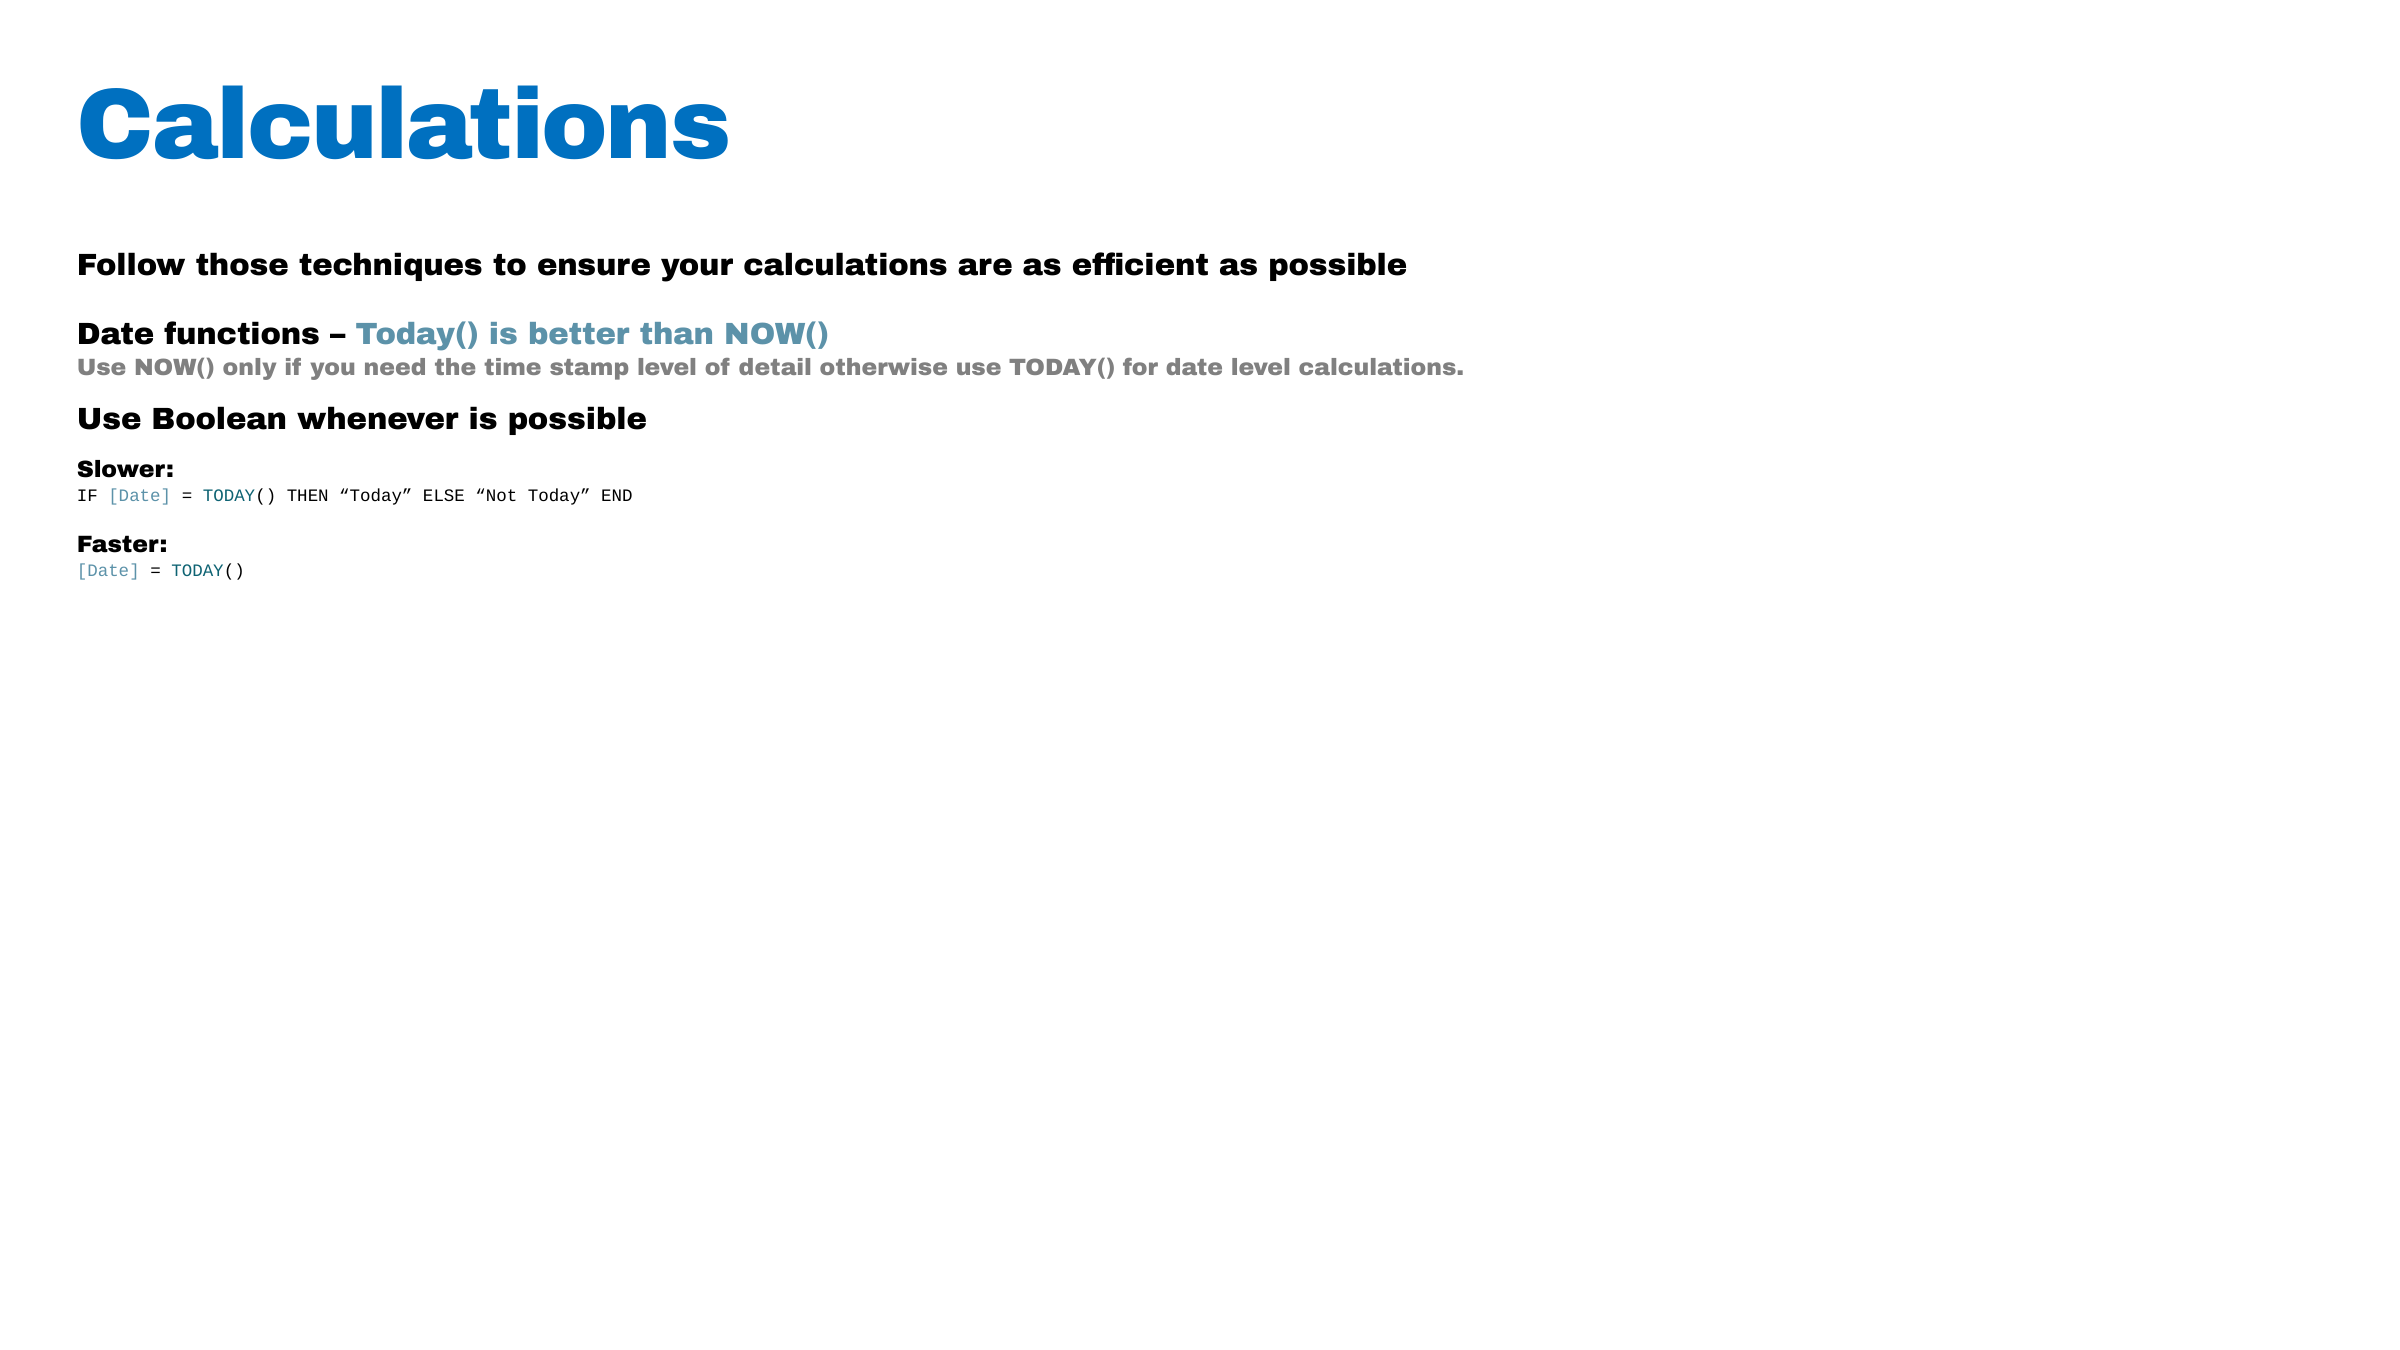

# Calculations
Follow those techniques to ensure your calculations are as efficient as possible

Date functions – Today() is better than NOW()
Use NOW() only if you need the time stamp level of detail otherwise use TODAY() for date level calculations.

Use Boolean whenever is possible

Slower:
IF [Date] = TODAY() THEN “Today” ELSE “Not Today” END

Faster:
[Date] = TODAY()